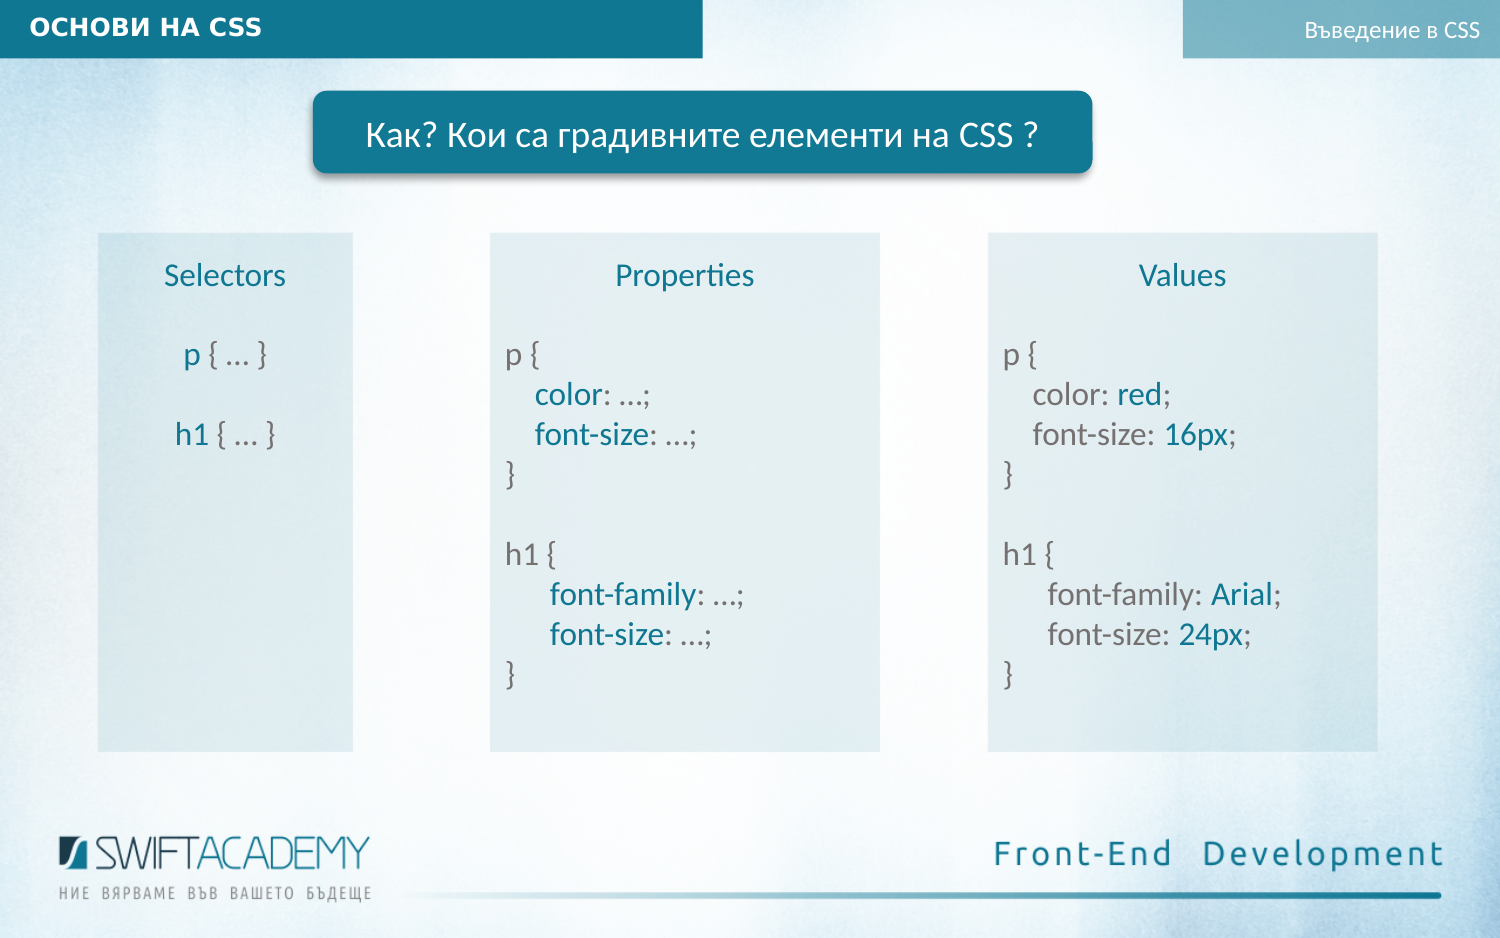

ОСНОВИ НА CSS
Въведение в CSS
Как? Кои са градивните елементи на CSS ?
Selectors

p { … }

h1 { … }

Properties

p {
    color: …;
    font-size: …;
}

h1 {
      font-family: …;
      font-size: …;
}

Values

p {
    color: red;
    font-size: 16px;
}

h1 {
      font-family: Arial;
      font-size: 24px;
}